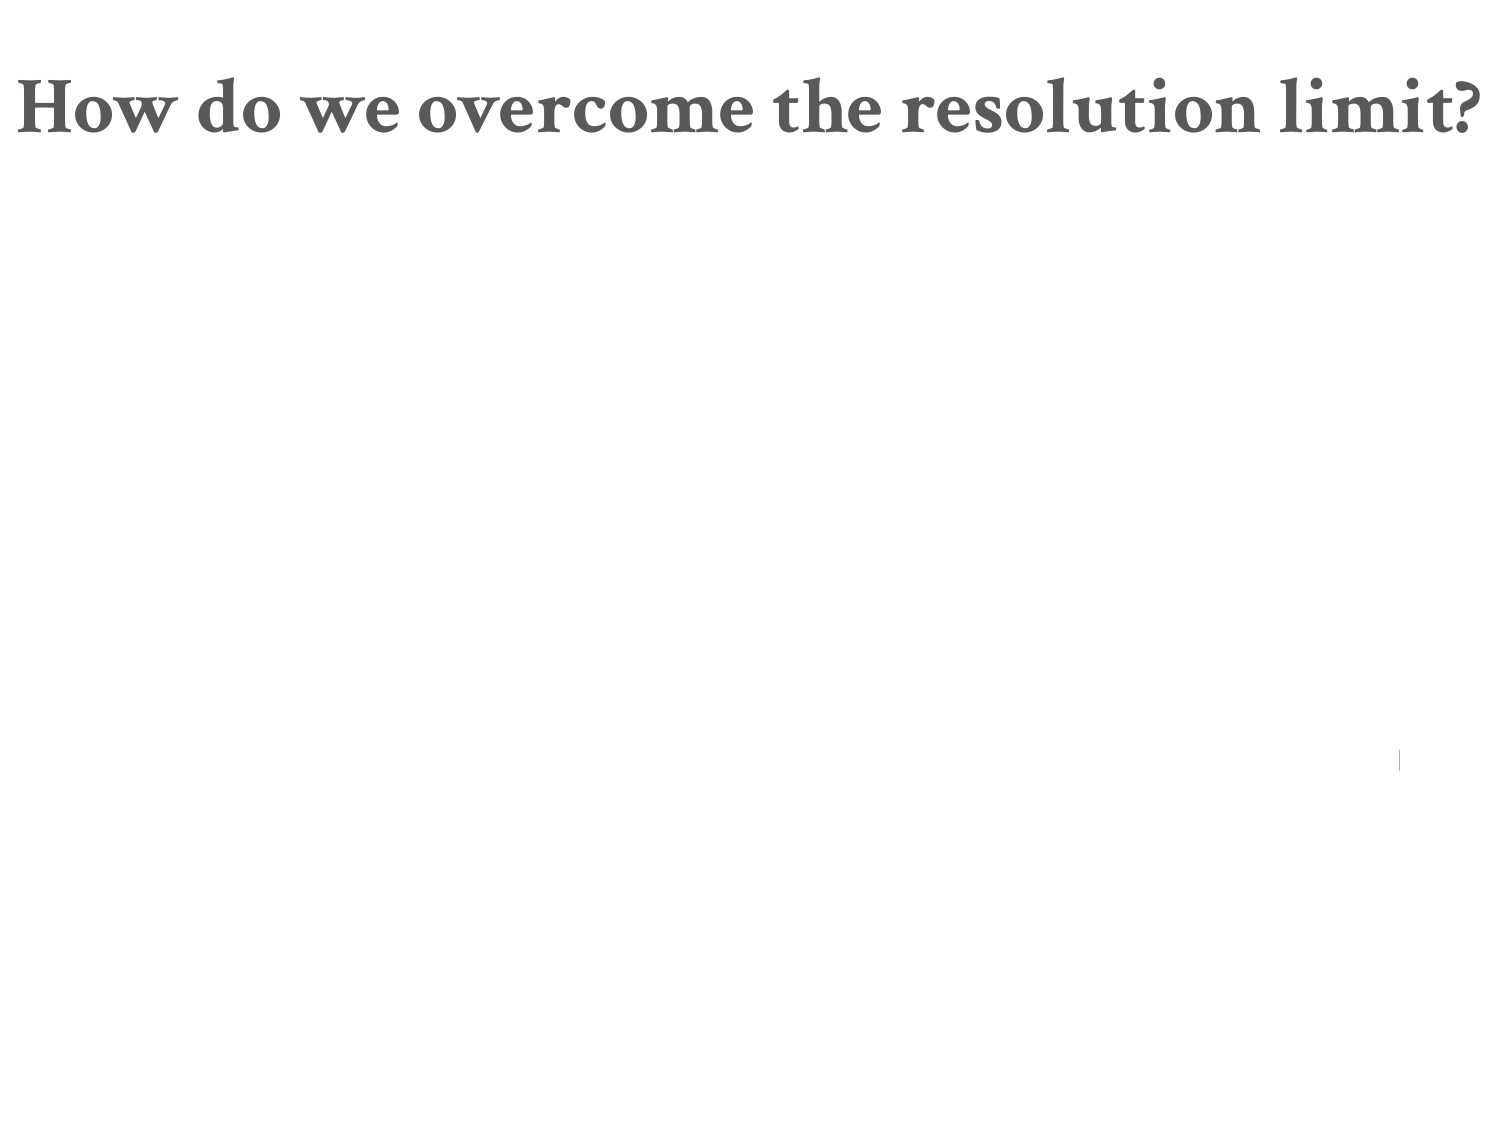

How do we overcome the resolution limit?

Increase the information we obtain about the PSF
SIM (structured illumination microscopy): patterned illumination at multiple angles -> more info in Fourier space
Change what you are sampling
STED (Stimulated Emission Depletion): use 2 lasers to restrict illumination to area smaller than airy disc
ExM (Expansion Microscopy): Make your sub-diffraction object physically bigger
Use Estimation (and assumptions) to infer information about emitters: SMLM (Single-Molecule Localization Microscopy)

9